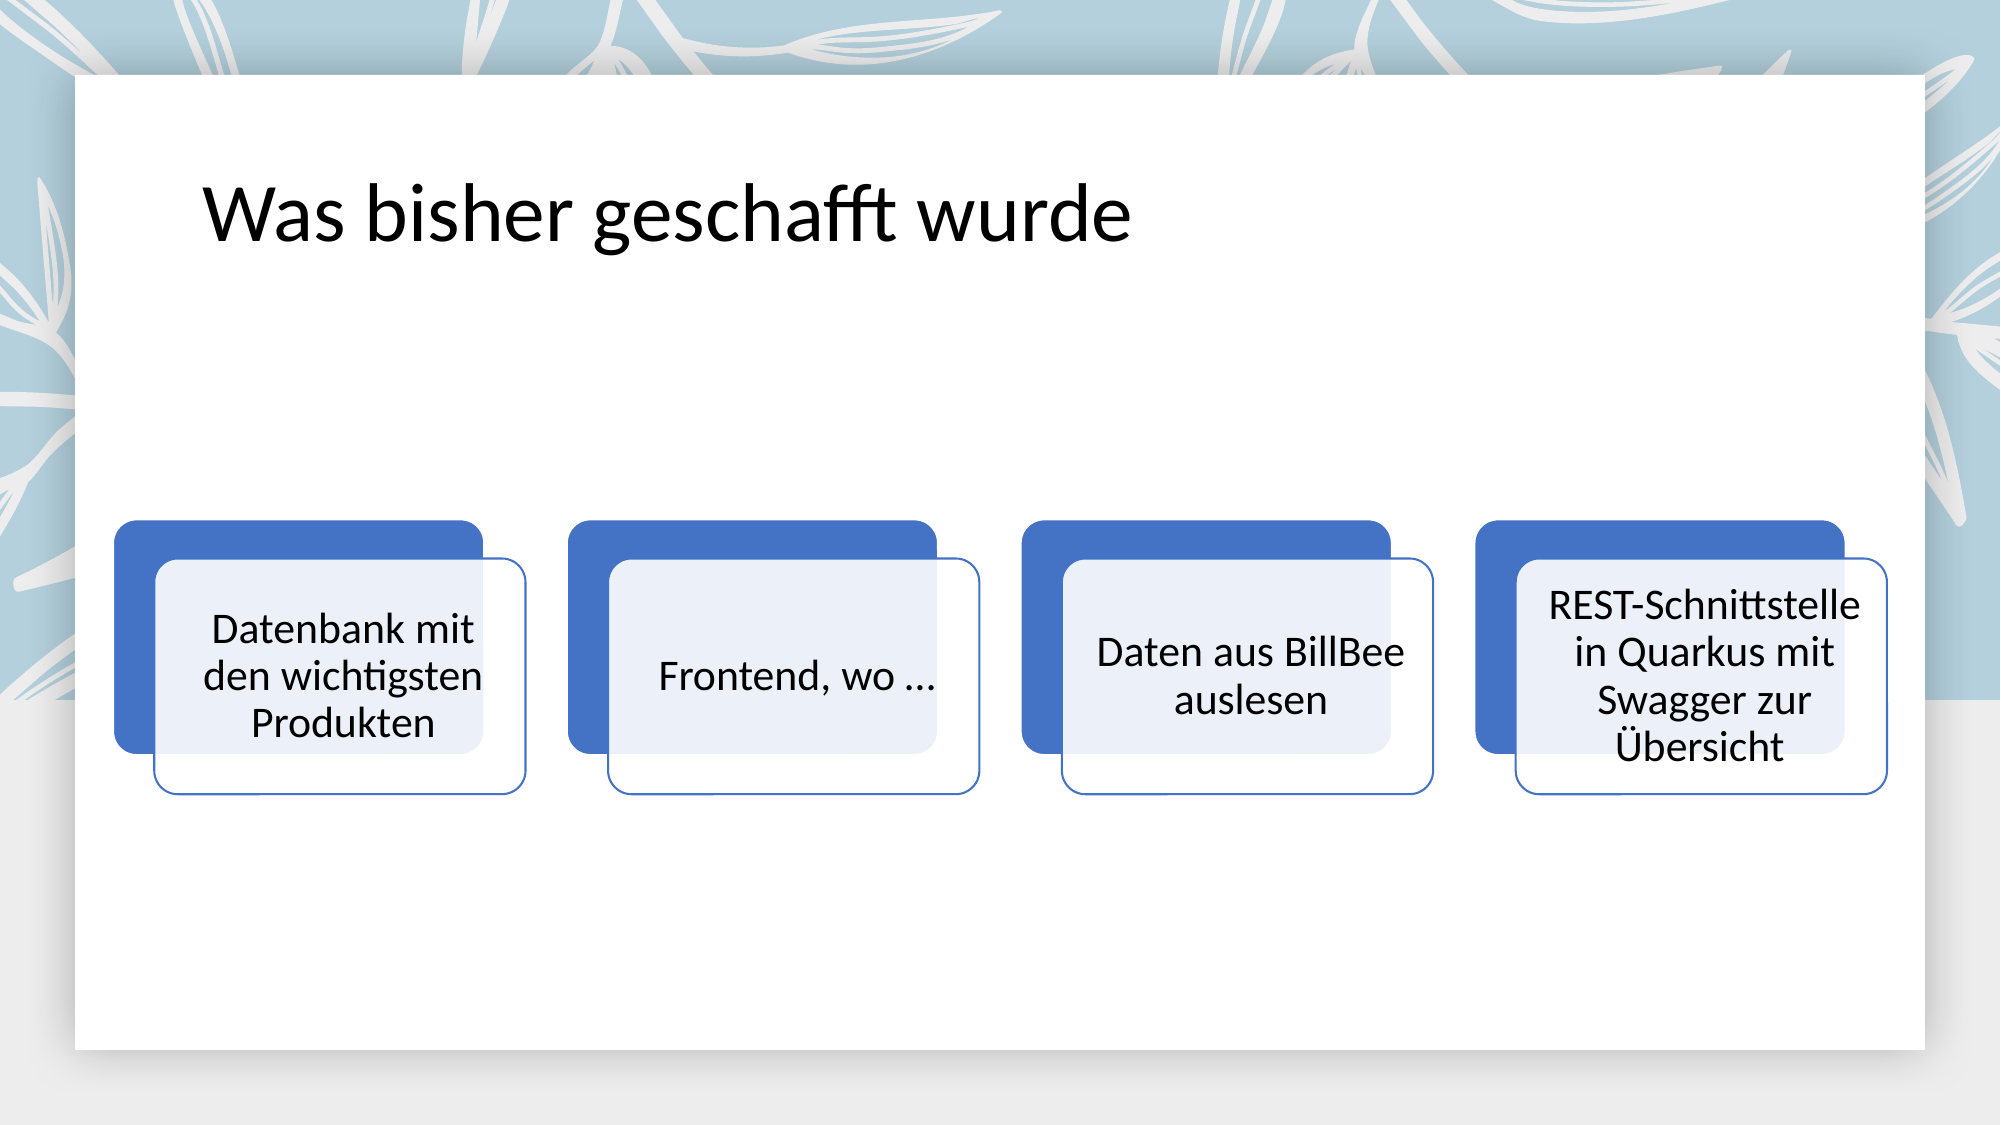

# Was bisher geschafft wurde
Datenbank mit den wichtigsten Produkten
Frontend, wo …
Daten aus BillBee auslesen
REST-Schnittstelle in Quarkus mit Swagger zur Übersicht